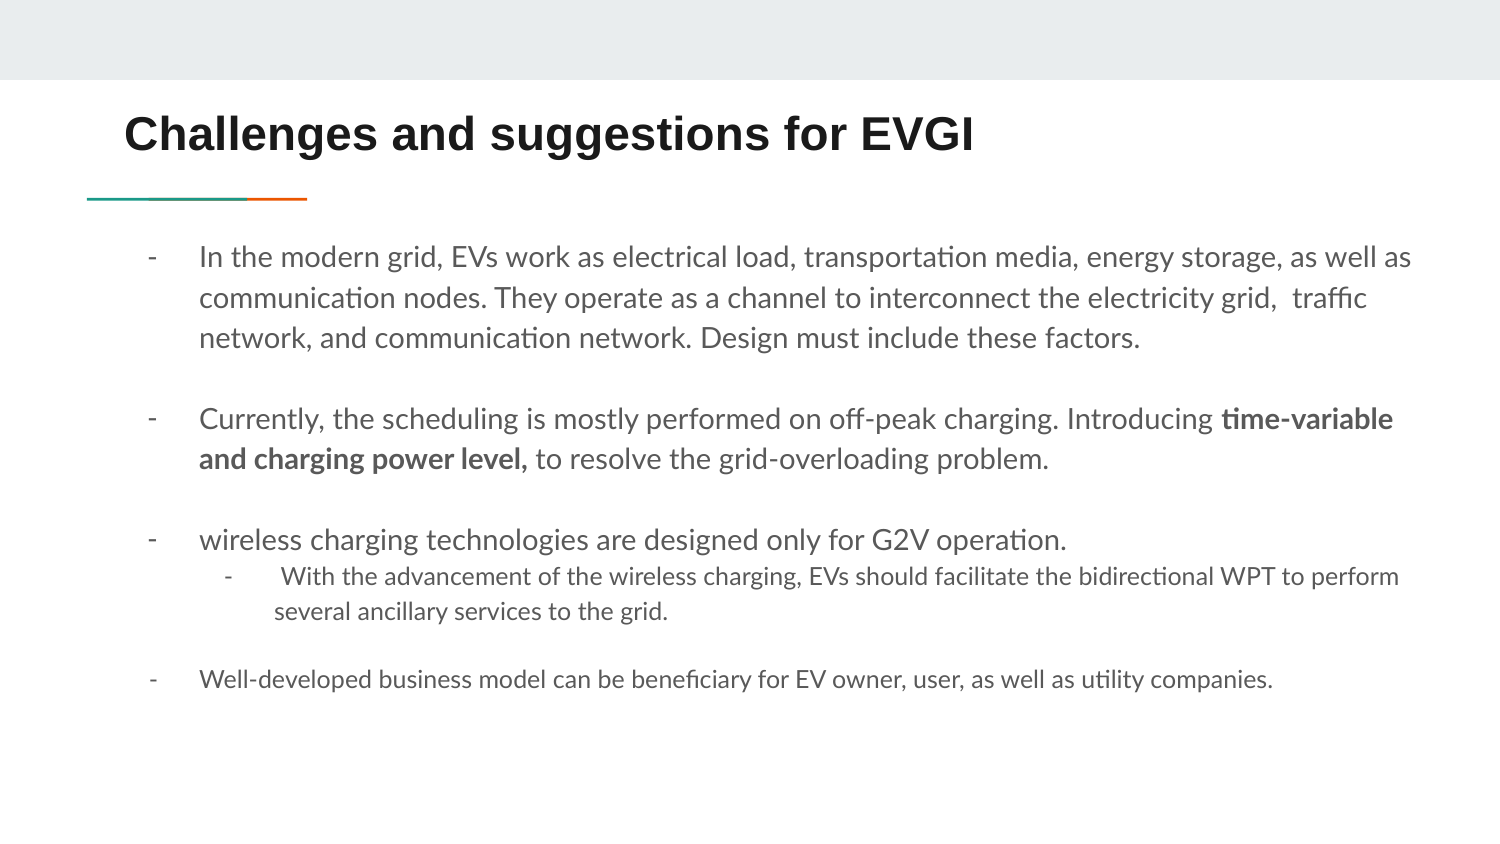

# Challenges and suggestions for EVGI

In the modern grid, EVs work as electrical load, transportation media, energy storage, as well as communication nodes. They operate as a channel to interconnect the electricity grid,  traffic network, and communication network. Design must include these factors.

Currently, the scheduling is mostly performed on off-peak charging. Introducing time-variable and charging power level, to resolve the grid-overloading problem.

wireless charging technologies are designed only for G2V operation.
 With the advancement of the wireless charging, EVs should facilitate the bidirectional WPT to perform several ancillary services to the grid.

Well-developed business model can be beneficiary for EV owner, user, as well as utility companies.